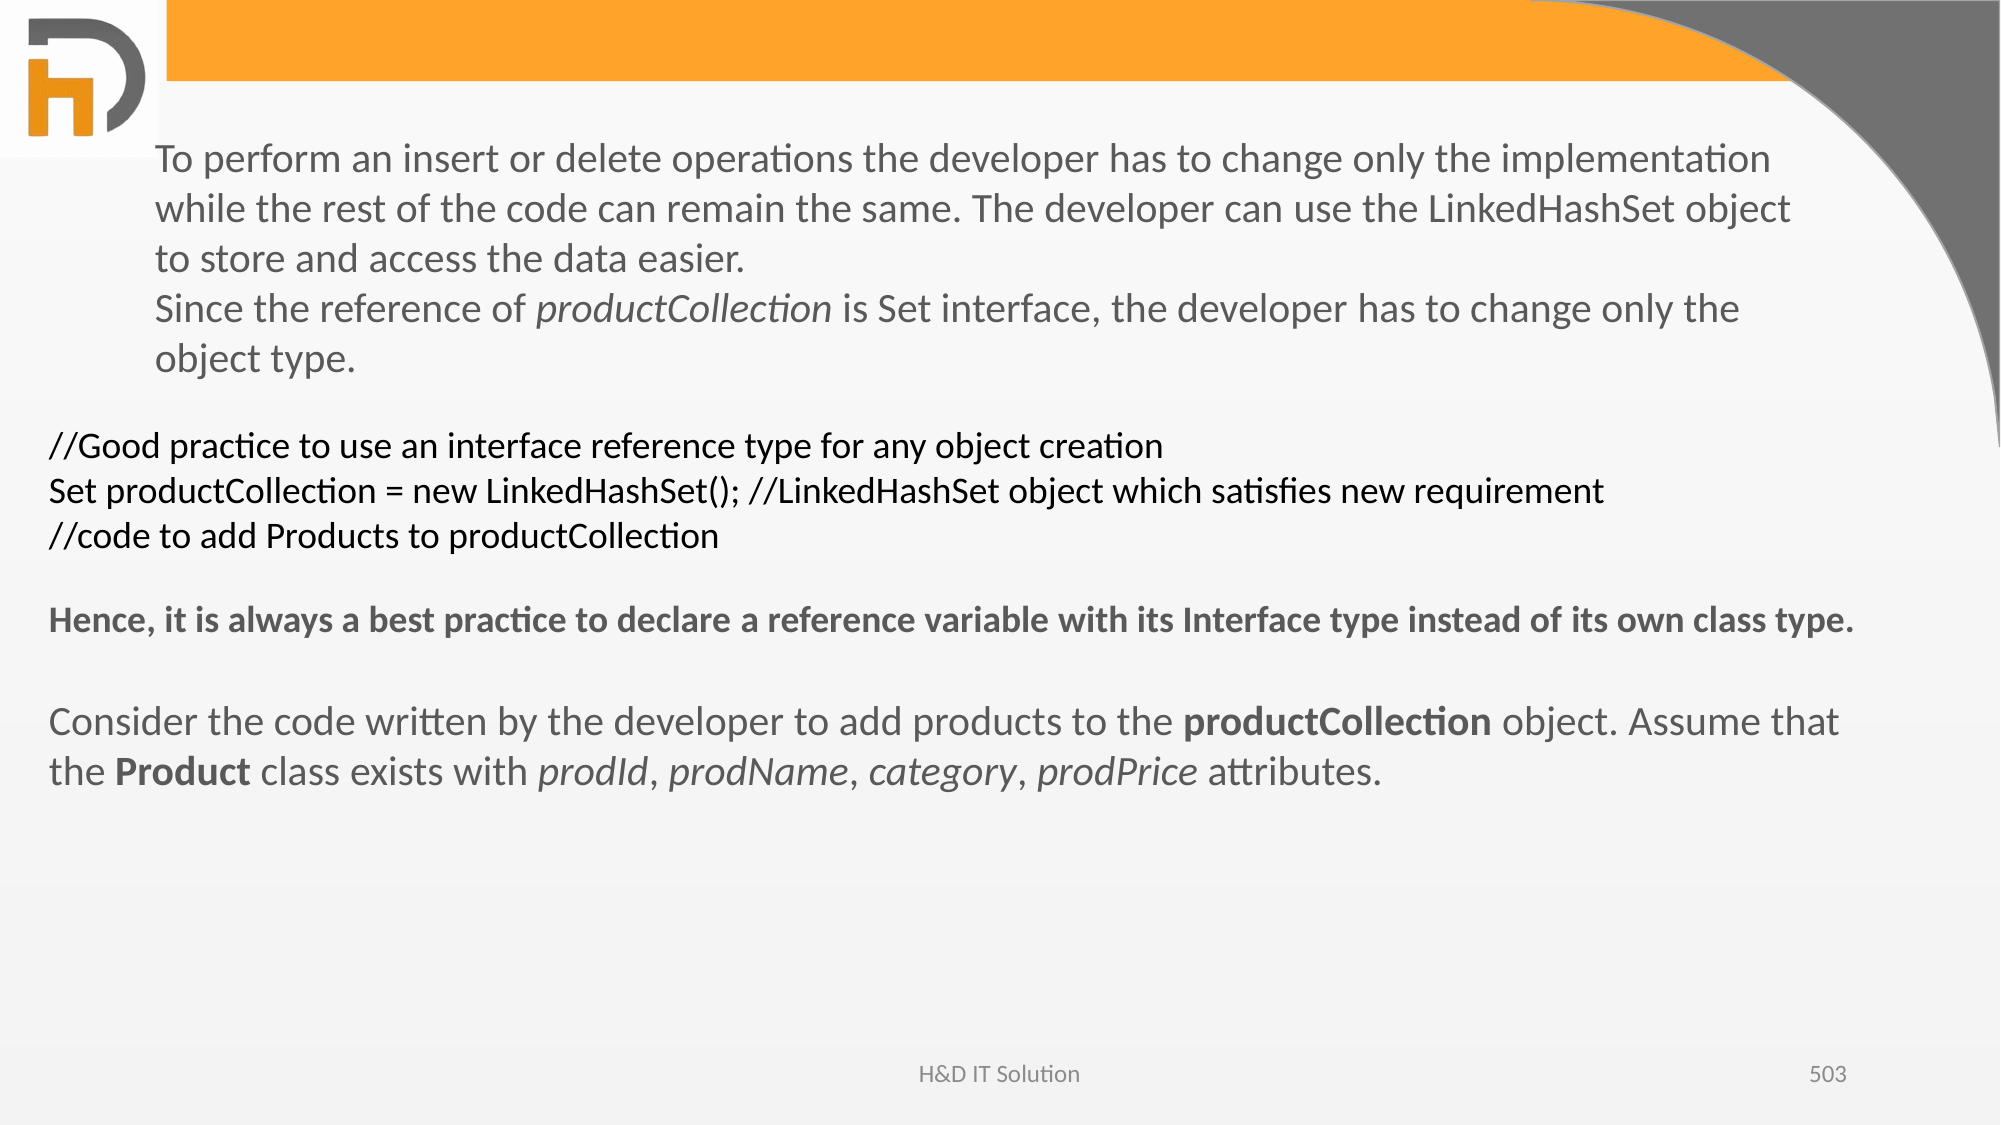

To perform an insert or delete operations the developer has to change only the implementation while the rest of the code can remain the same. The developer can use the LinkedHashSet object to store and access the data easier.
Since the reference of productCollection is Set interface, the developer has to change only the object type.
//Good practice to use an interface reference type for any object creation
Set productCollection = new LinkedHashSet(); //LinkedHashSet object which satisfies new requirement
//code to add Products to productCollection
Hence, it is always a best practice to declare a reference variable with its Interface type instead of its own class type.
Consider the code written by the developer to add products to the productCollection object. Assume that the Product class exists with prodId, prodName, category, prodPrice attributes.
H&D IT Solution
503